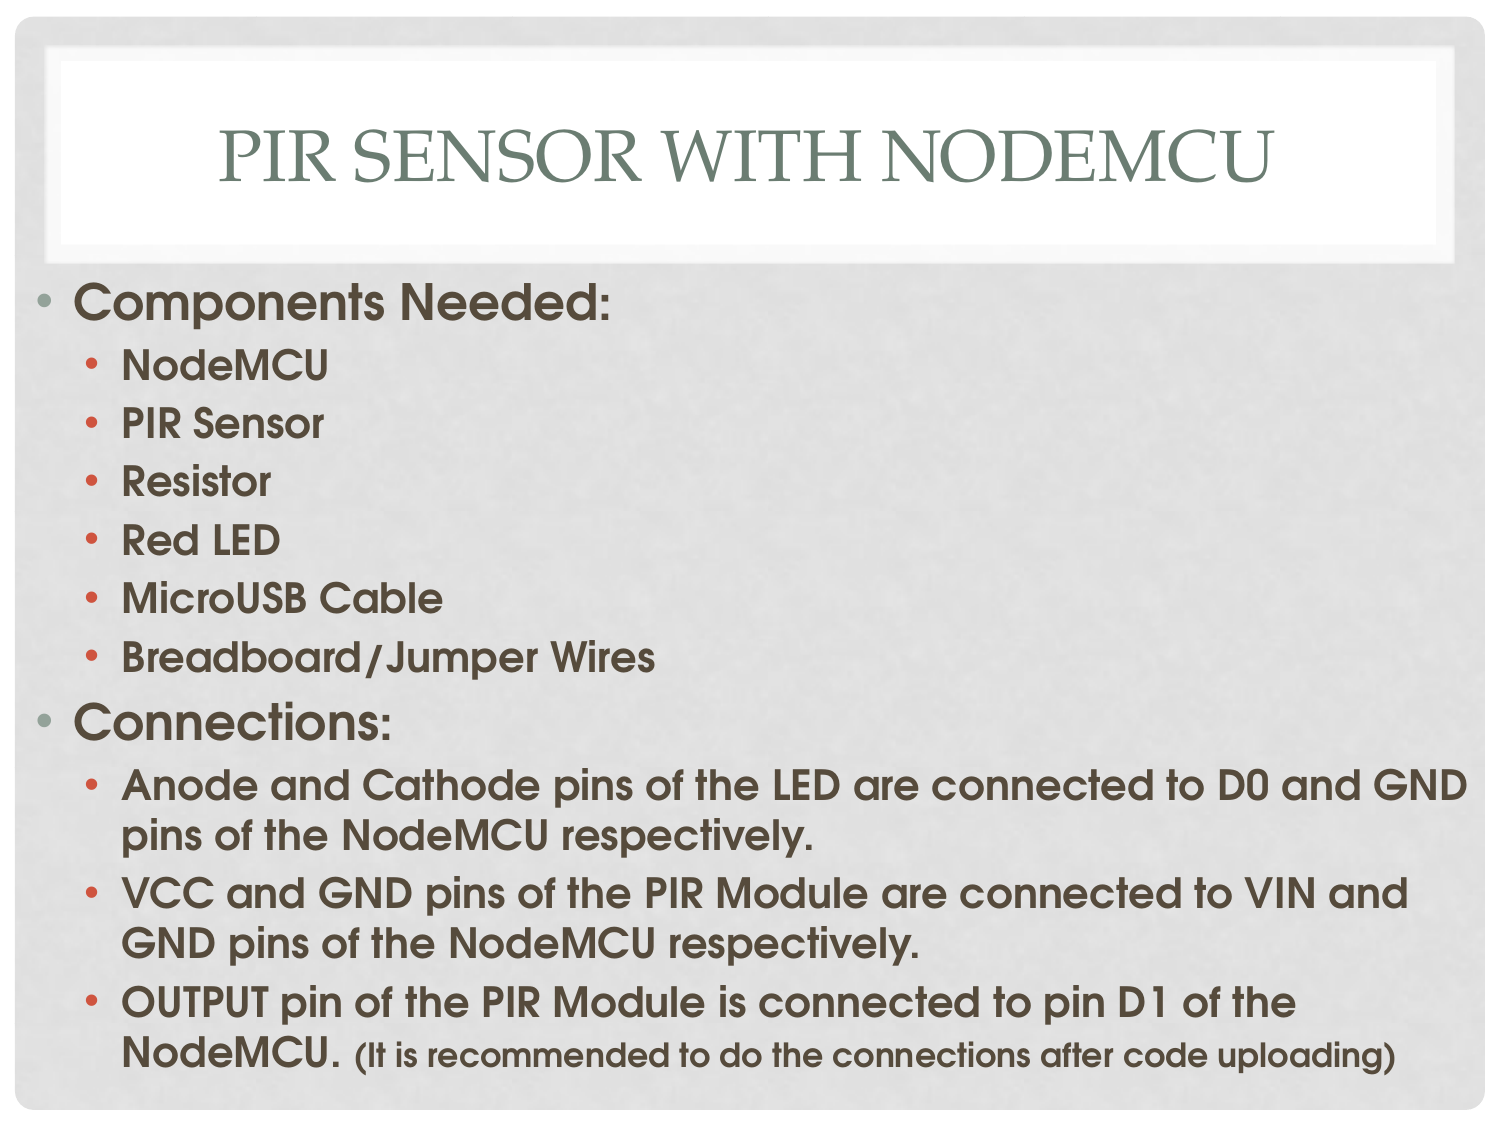

# pIR SENSOR WITH NODEMCU
Components Needed:
NodeMCU
PIR Sensor
Resistor
Red LED
MicroUSB Cable
Breadboard/Jumper Wires
Connections:
Anode and Cathode pins of the LED are connected to D0 and GND pins of the NodeMCU respectively.
VCC and GND pins of the PIR Module are connected to VIN and GND pins of the NodeMCU respectively.
OUTPUT pin of the PIR Module is connected to pin D1 of the NodeMCU. (It is recommended to do the connections after code uploading)